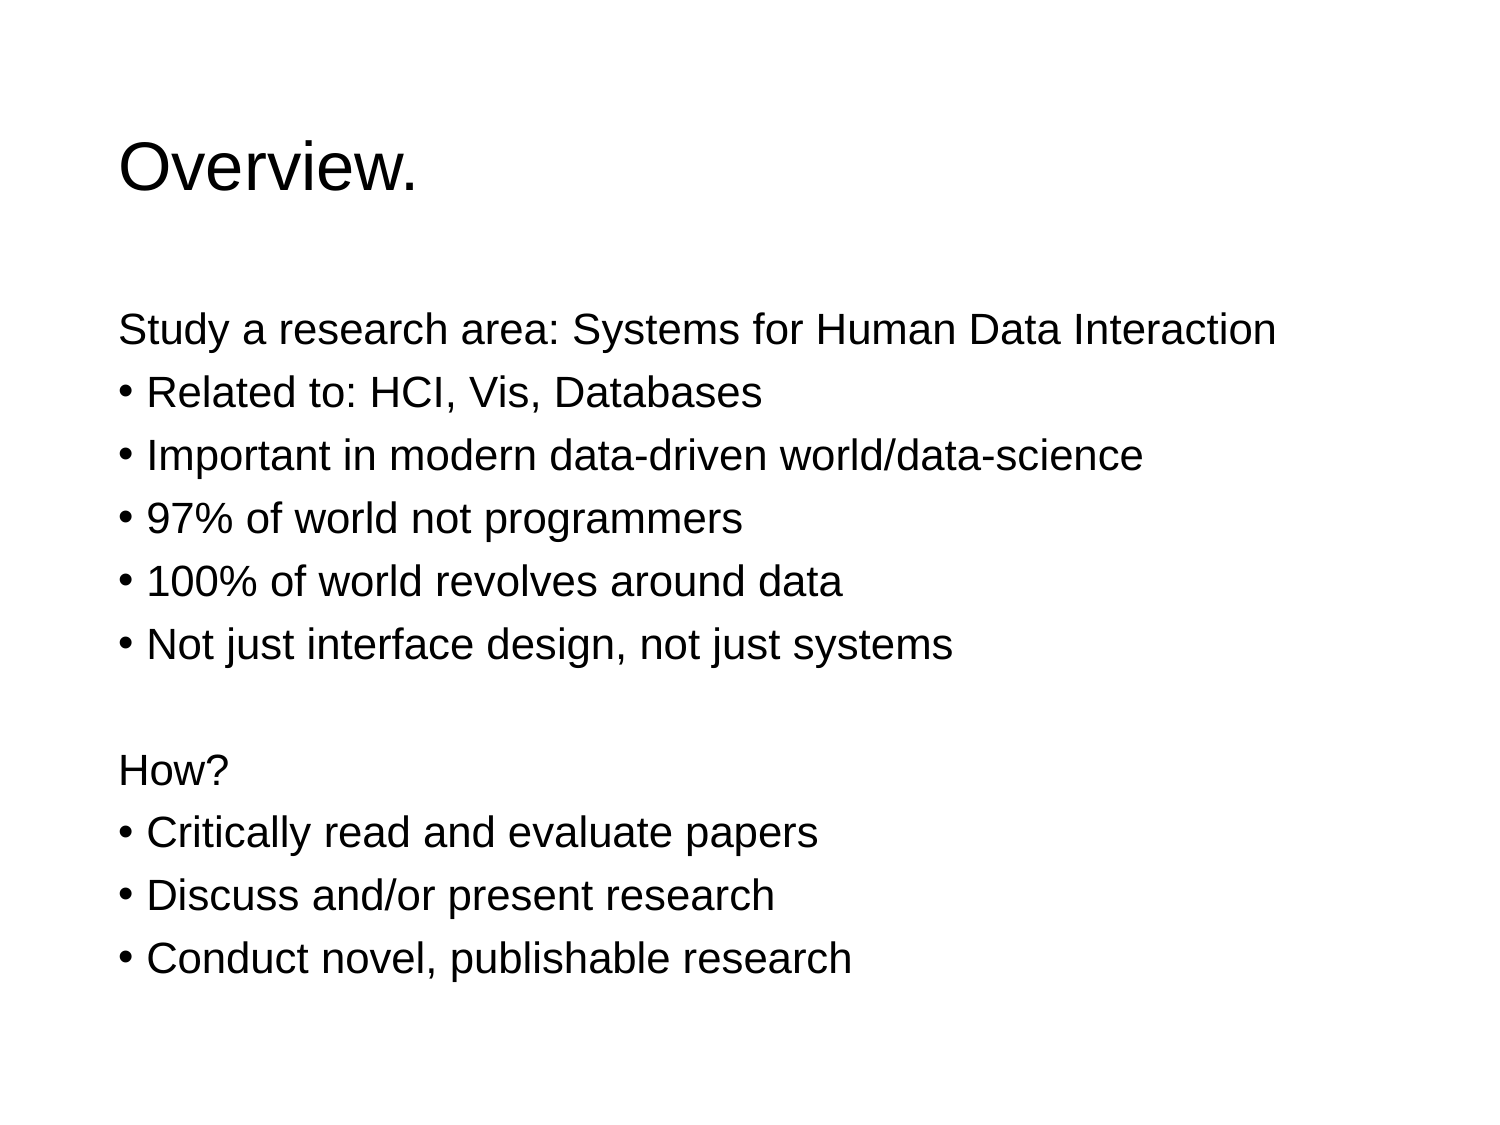

# Overview.
Study a research area: Systems for Human Data Interaction
Related to: HCI, Vis, Databases
Important in modern data-driven world/data-science
97% of world not programmers
100% of world revolves around data
Not just interface design, not just systems

How?
Critically read and evaluate papers
Discuss and/or present research
Conduct novel, publishable research